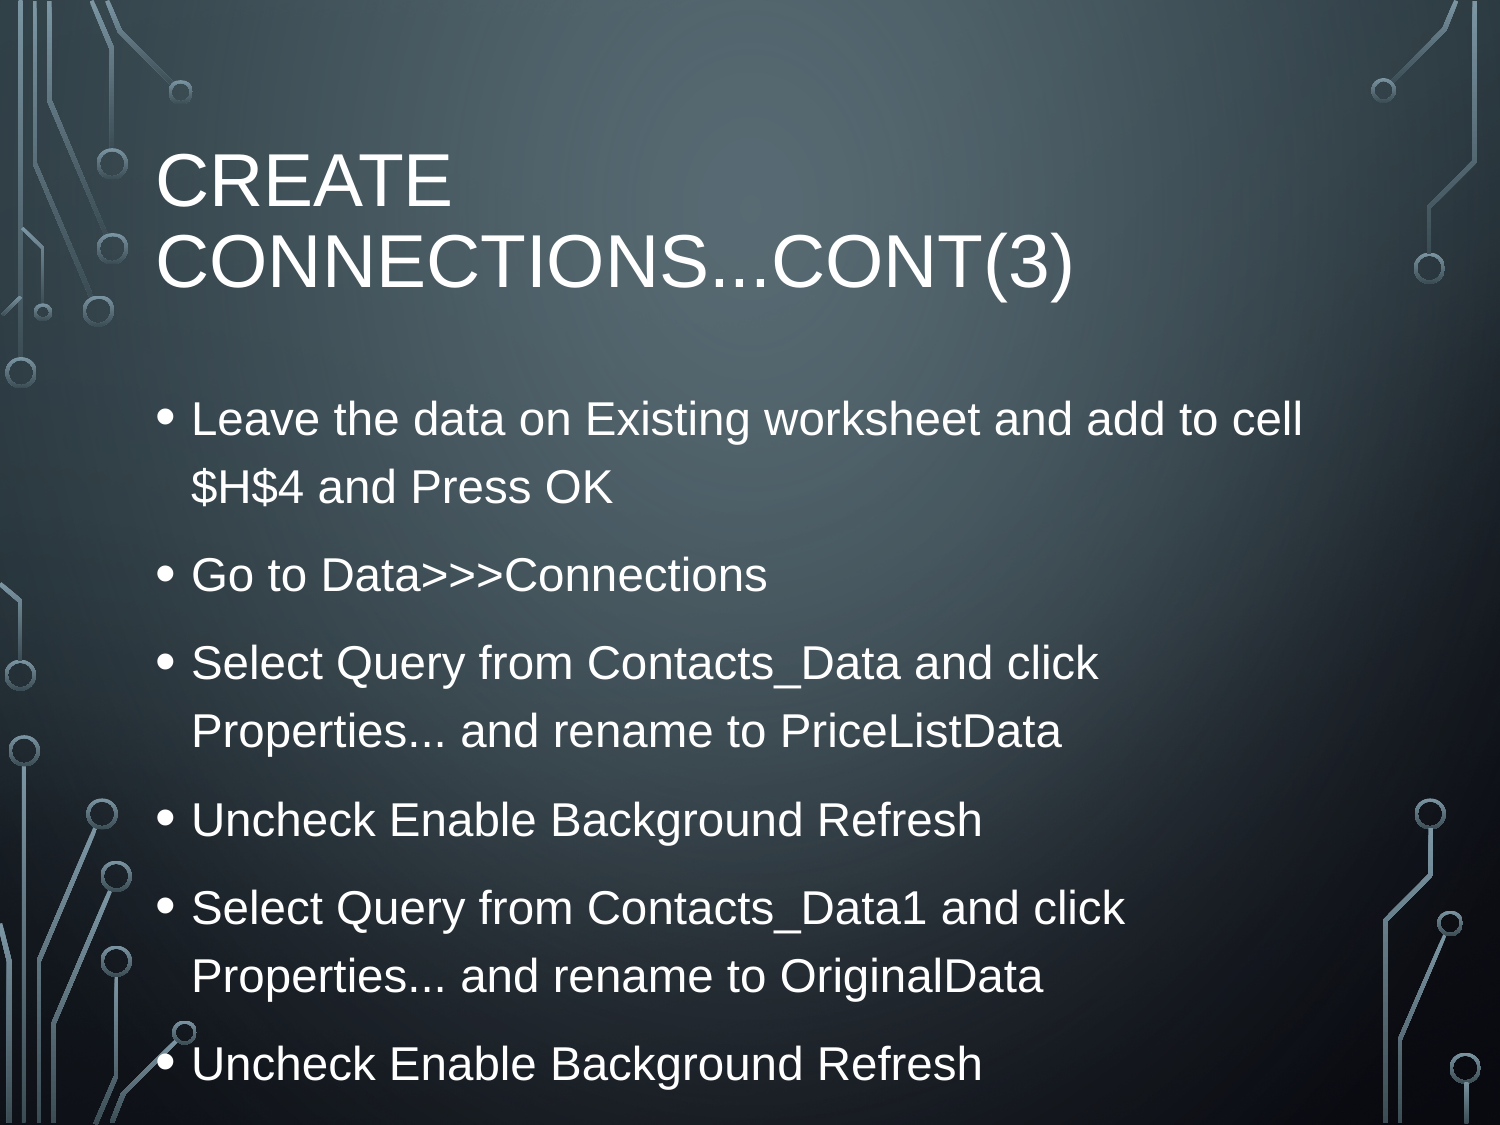

# Create connections...Cont(3)
Leave the data on Existing worksheet and add to cell $H$4 and Press OK
Go to Data>>>Connections
Select Query from Contacts_Data and click Properties... and rename to PriceListData
Uncheck Enable Background Refresh
Select Query from Contacts_Data1 and click Properties... and rename to OriginalData
Uncheck Enable Background Refresh